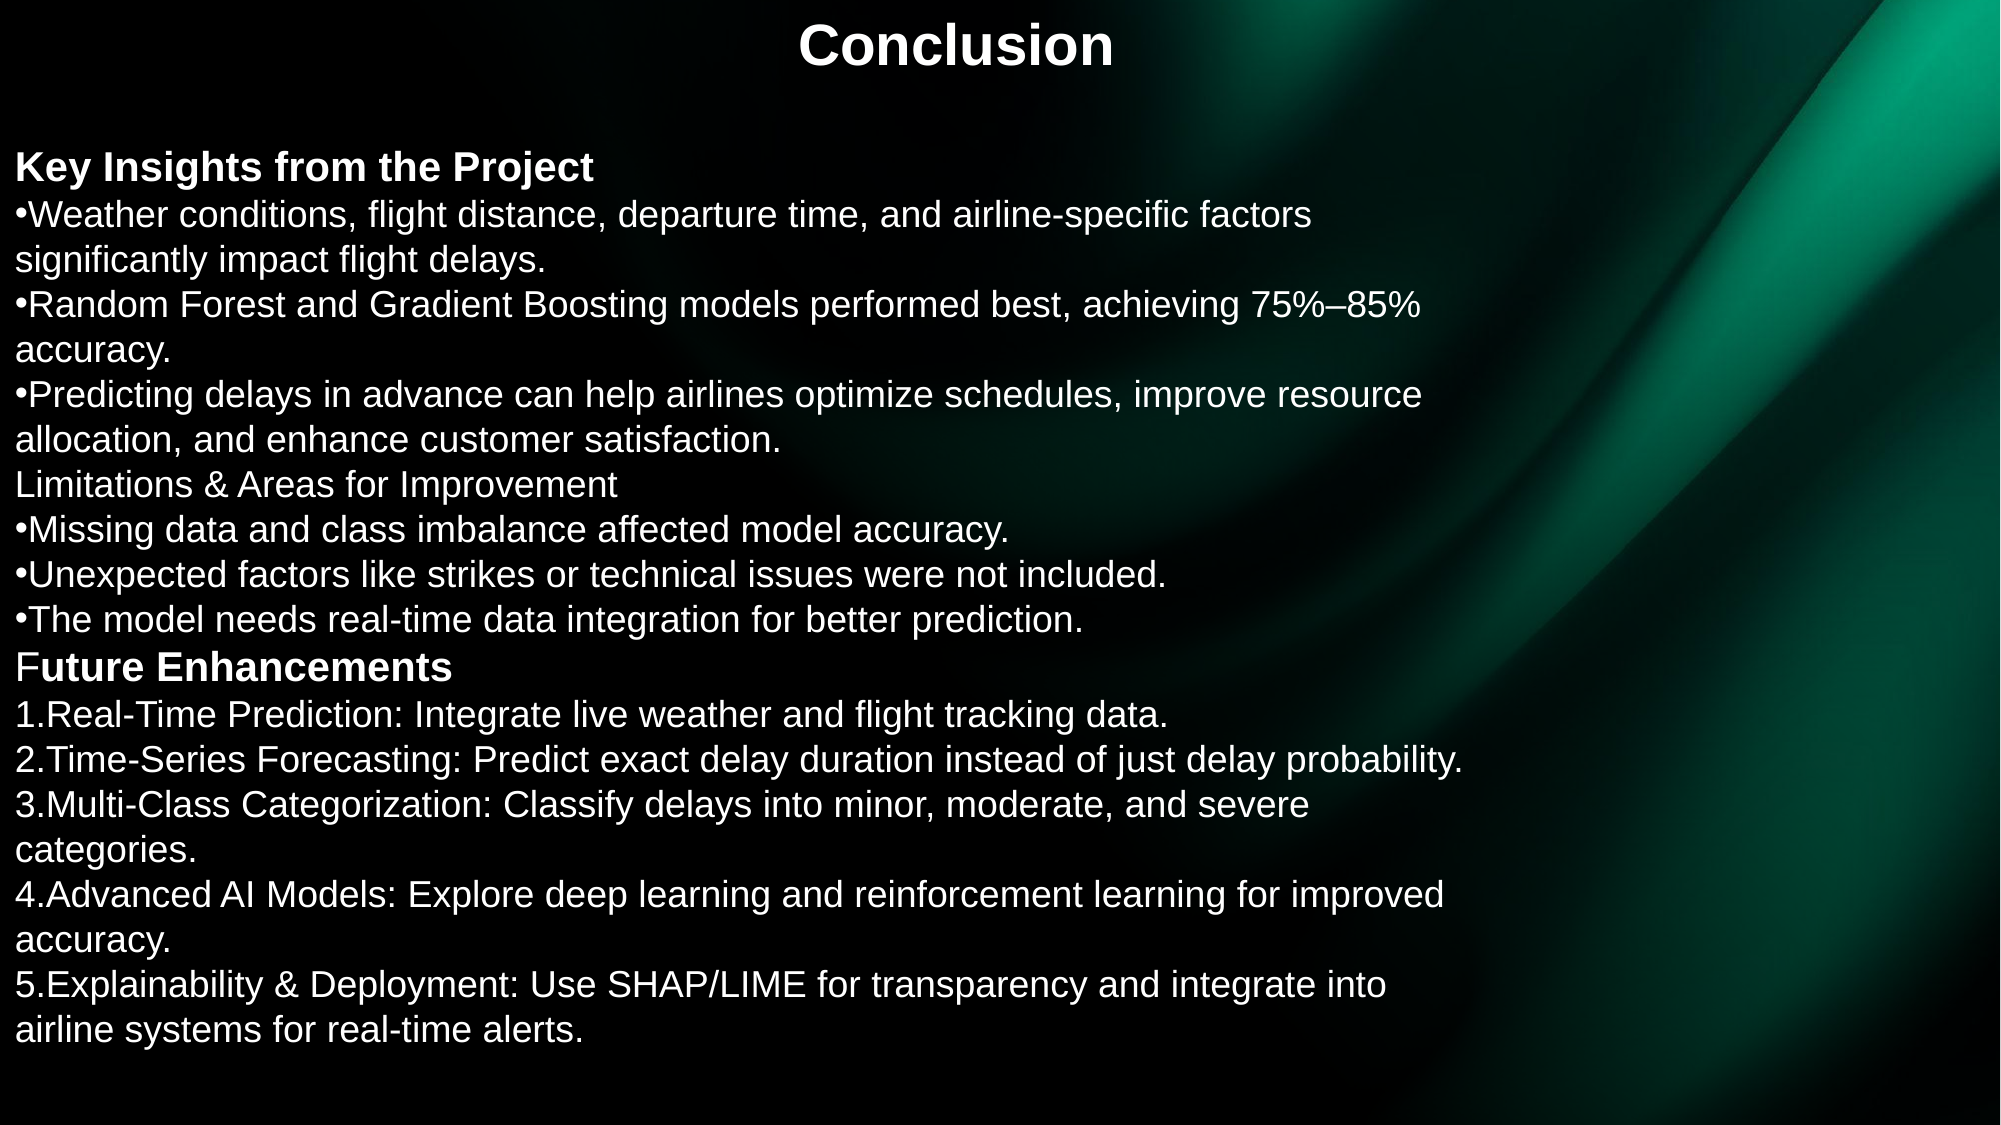

Conclusion
Key Insights from the Project
Weather conditions, flight distance, departure time, and airline-specific factors significantly impact flight delays.
Random Forest and Gradient Boosting models performed best, achieving 75%–85% accuracy.
Predicting delays in advance can help airlines optimize schedules, improve resource allocation, and enhance customer satisfaction.
Limitations & Areas for Improvement
Missing data and class imbalance affected model accuracy.
Unexpected factors like strikes or technical issues were not included.
The model needs real-time data integration for better prediction.
Future Enhancements
Real-Time Prediction: Integrate live weather and flight tracking data.
Time-Series Forecasting: Predict exact delay duration instead of just delay probability.
Multi-Class Categorization: Classify delays into minor, moderate, and severe categories.
Advanced AI Models: Explore deep learning and reinforcement learning for improved accuracy.
Explainability & Deployment: Use SHAP/LIME for transparency and integrate into airline systems for real-time alerts.